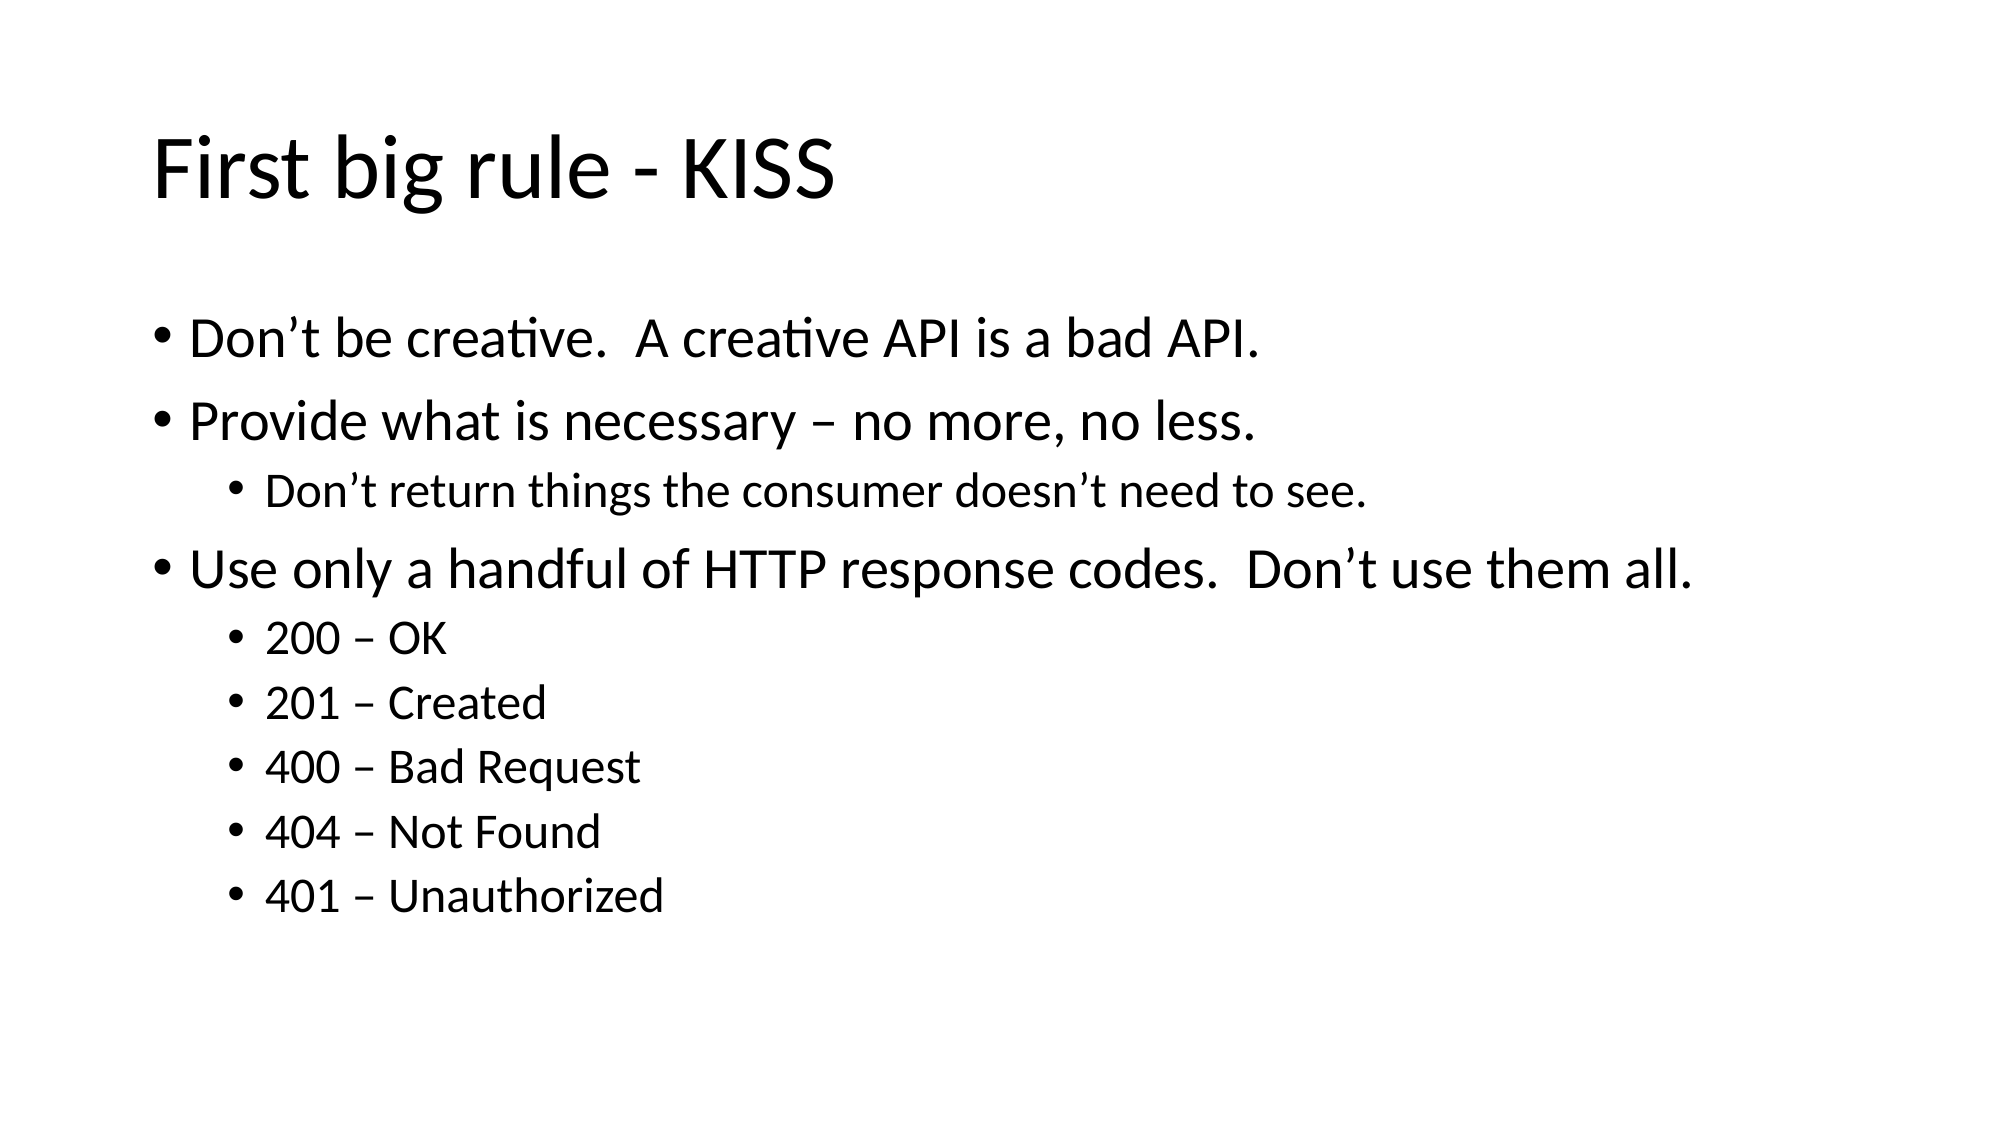

# First big rule - KISS
Don’t be creative.  A creative API is a bad API.
Provide what is necessary – no more, no less.
Don’t return things the consumer doesn’t need to see.
Use only a handful of HTTP response codes.  Don’t use them all.
200 – OK
201 – Created
400 – Bad Request
404 – Not Found
401 – Unauthorized